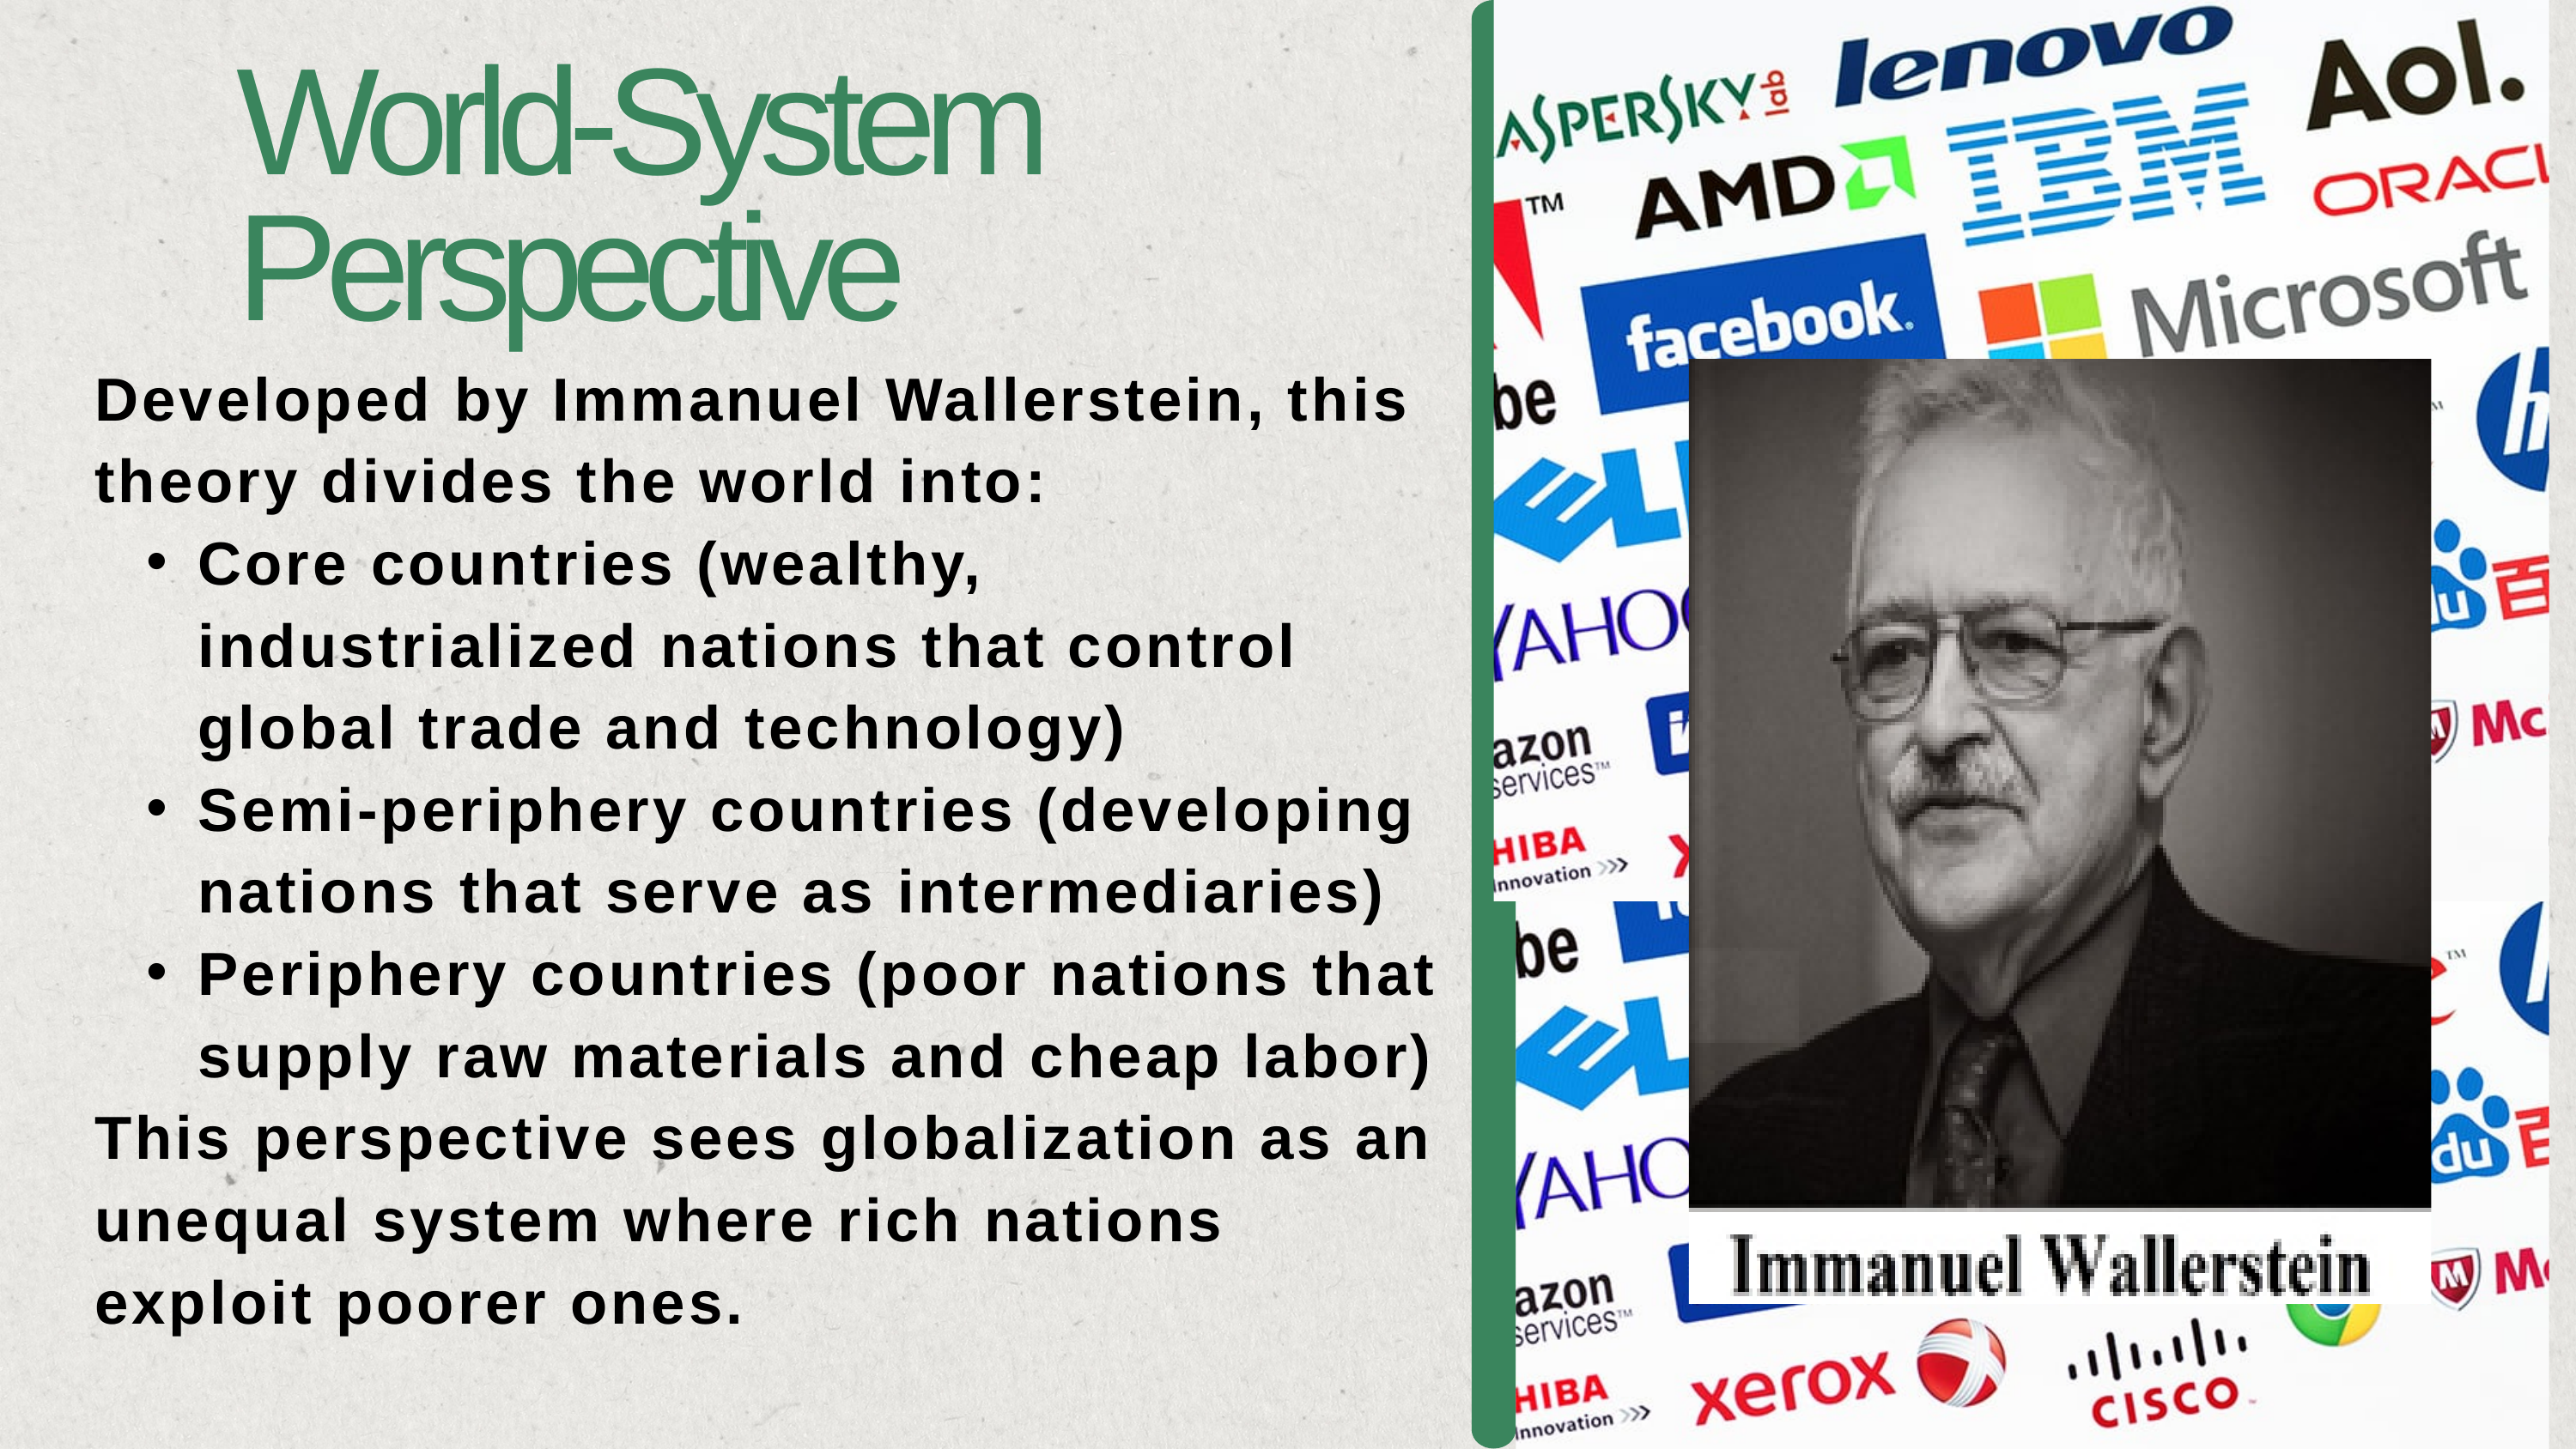

World-System Perspective
Developed by Immanuel Wallerstein, this theory divides the world into:
Core countries (wealthy, industrialized nations that control global trade and technology)
Semi-periphery countries (developing nations that serve as intermediaries)
Periphery countries (poor nations that supply raw materials and cheap labor)
This perspective sees globalization as an unequal system where rich nations exploit poorer ones.